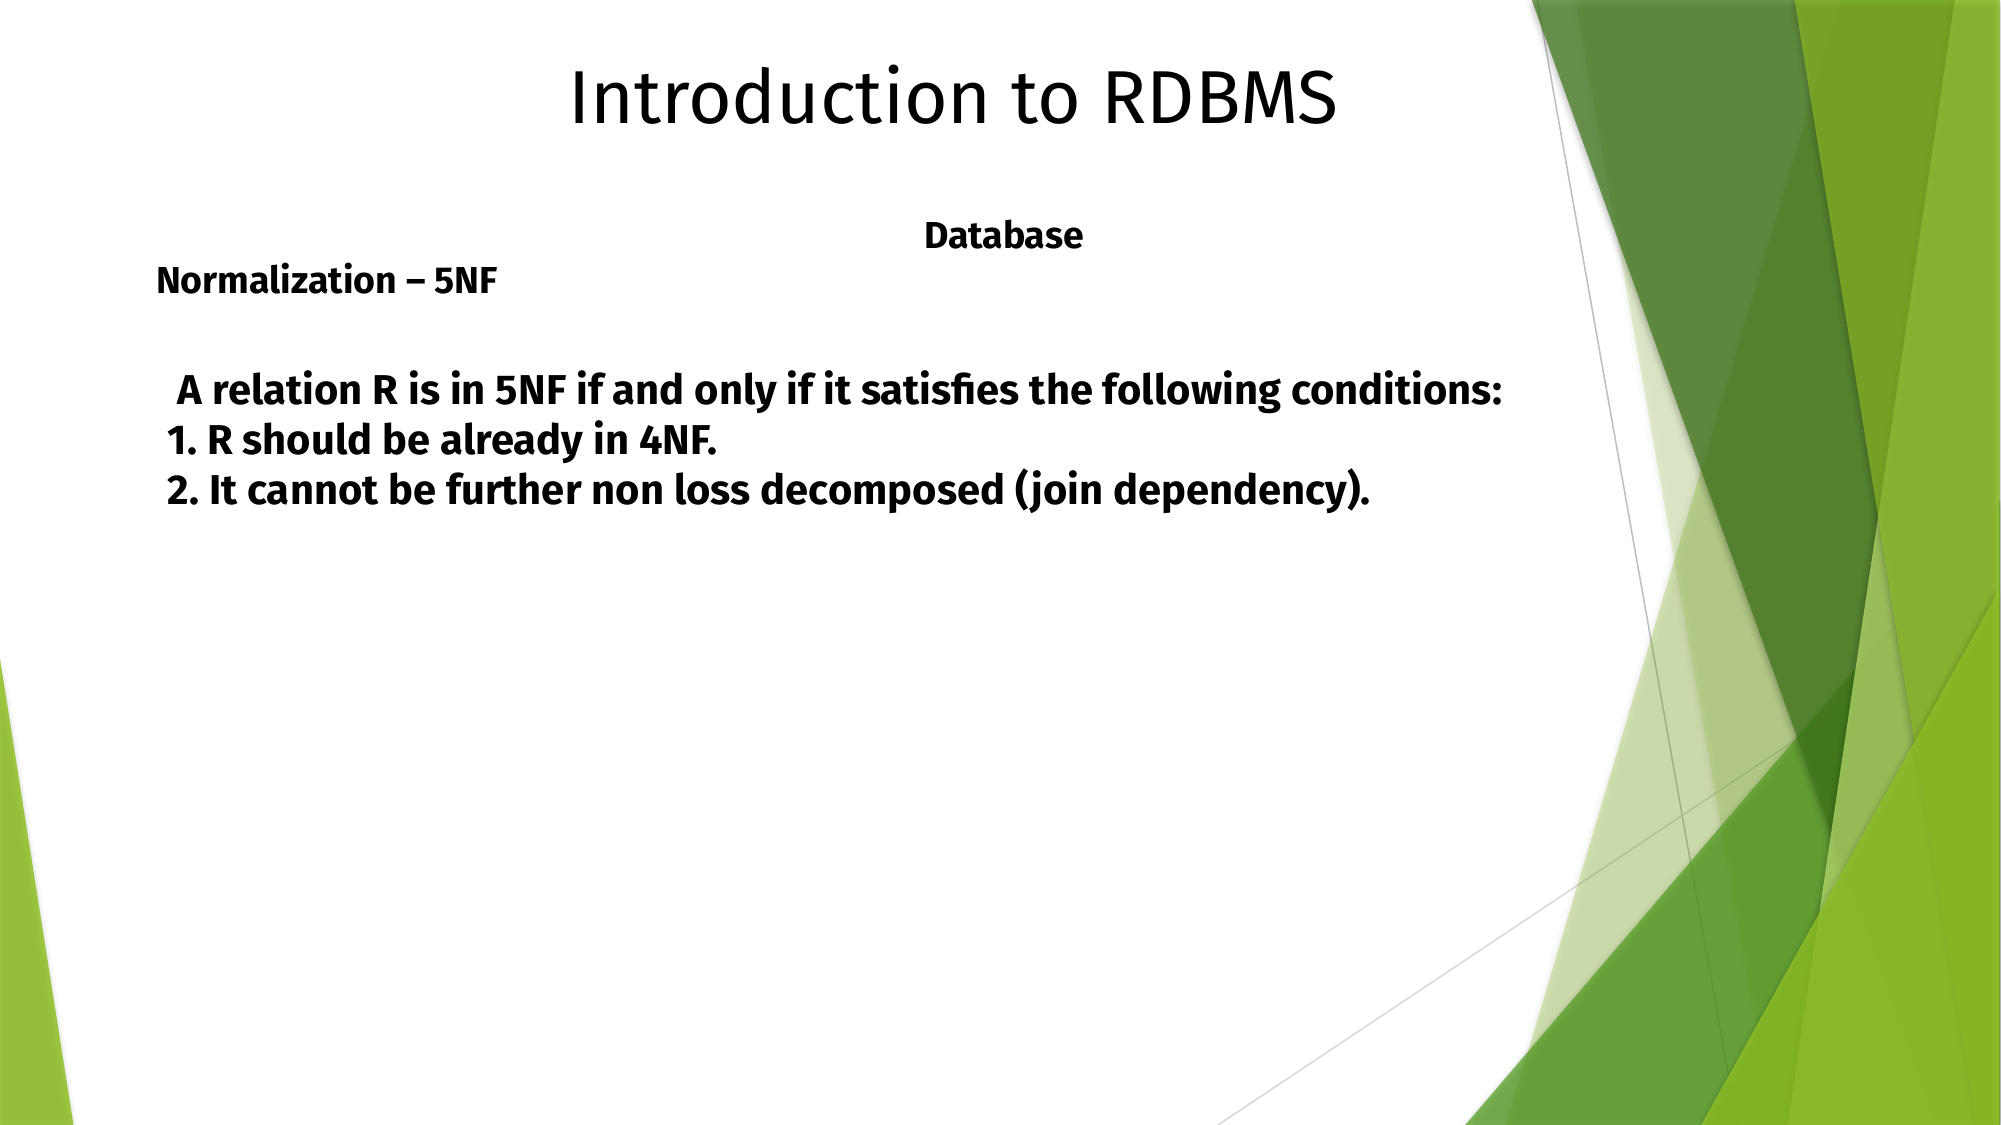

# Introduction to RDBMS
					  Database Normalization – 5NF
 A relation R is in 5NF if and only if it satisfies the following conditions:
1. R should be already in 4NF. 
2. It cannot be further non loss decomposed (join dependency).